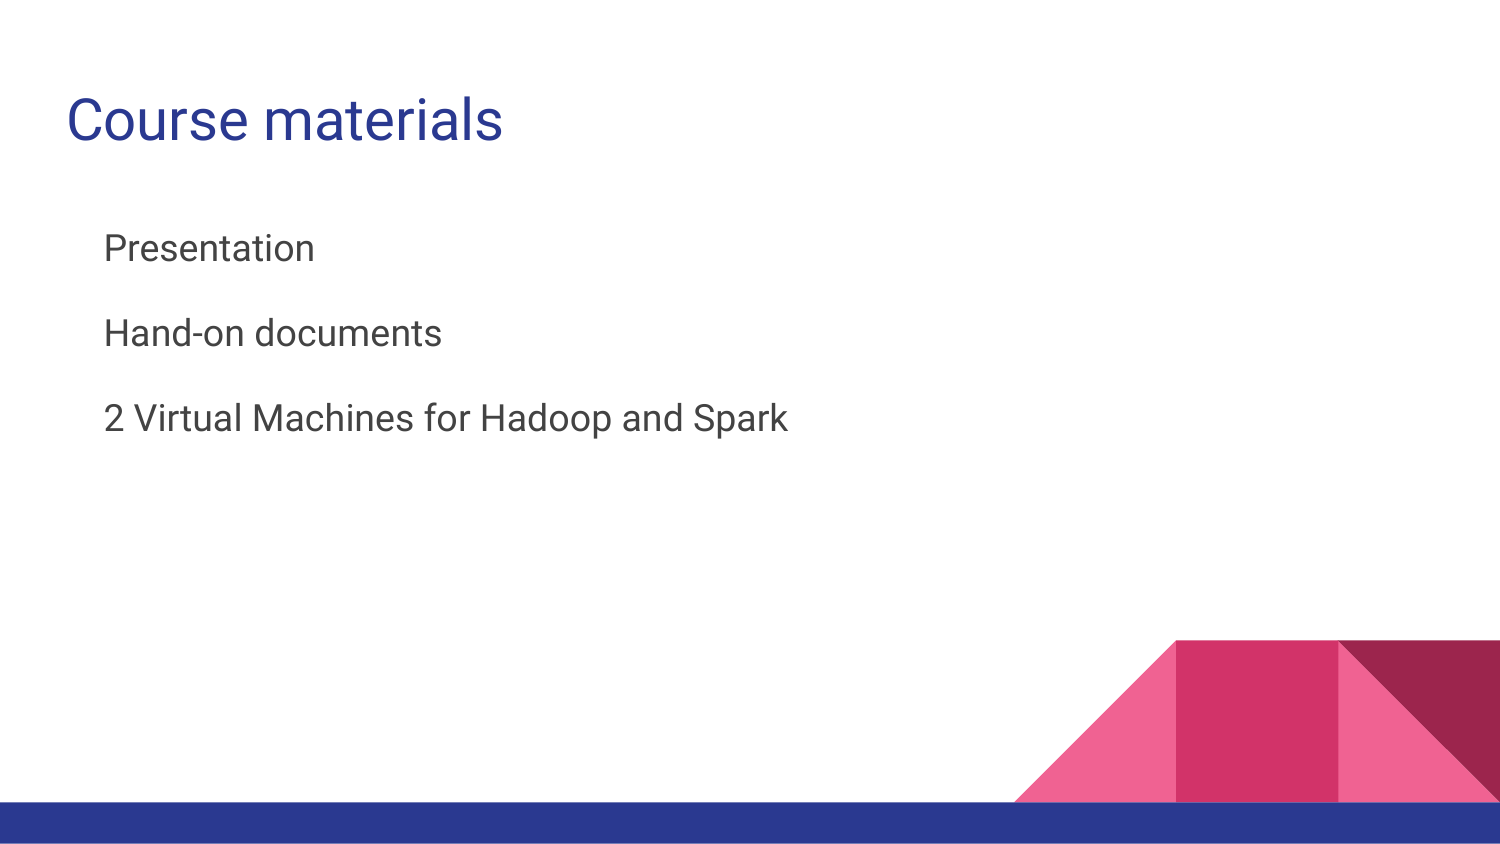

# Course materials
Presentation
Hand-on documents
2 Virtual Machines for Hadoop and Spark